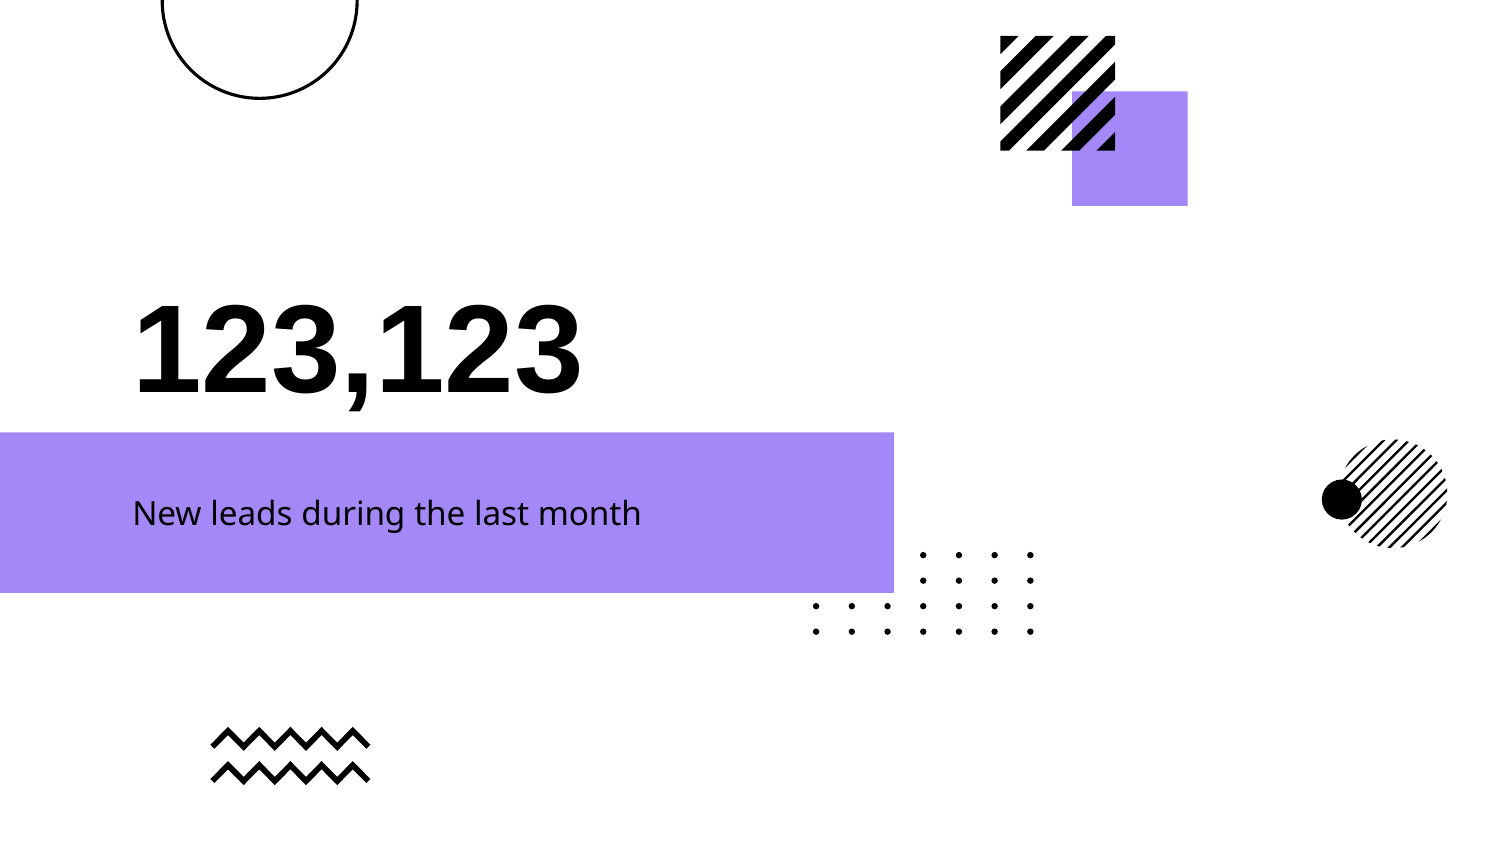

# 123,123

New leads during the last month